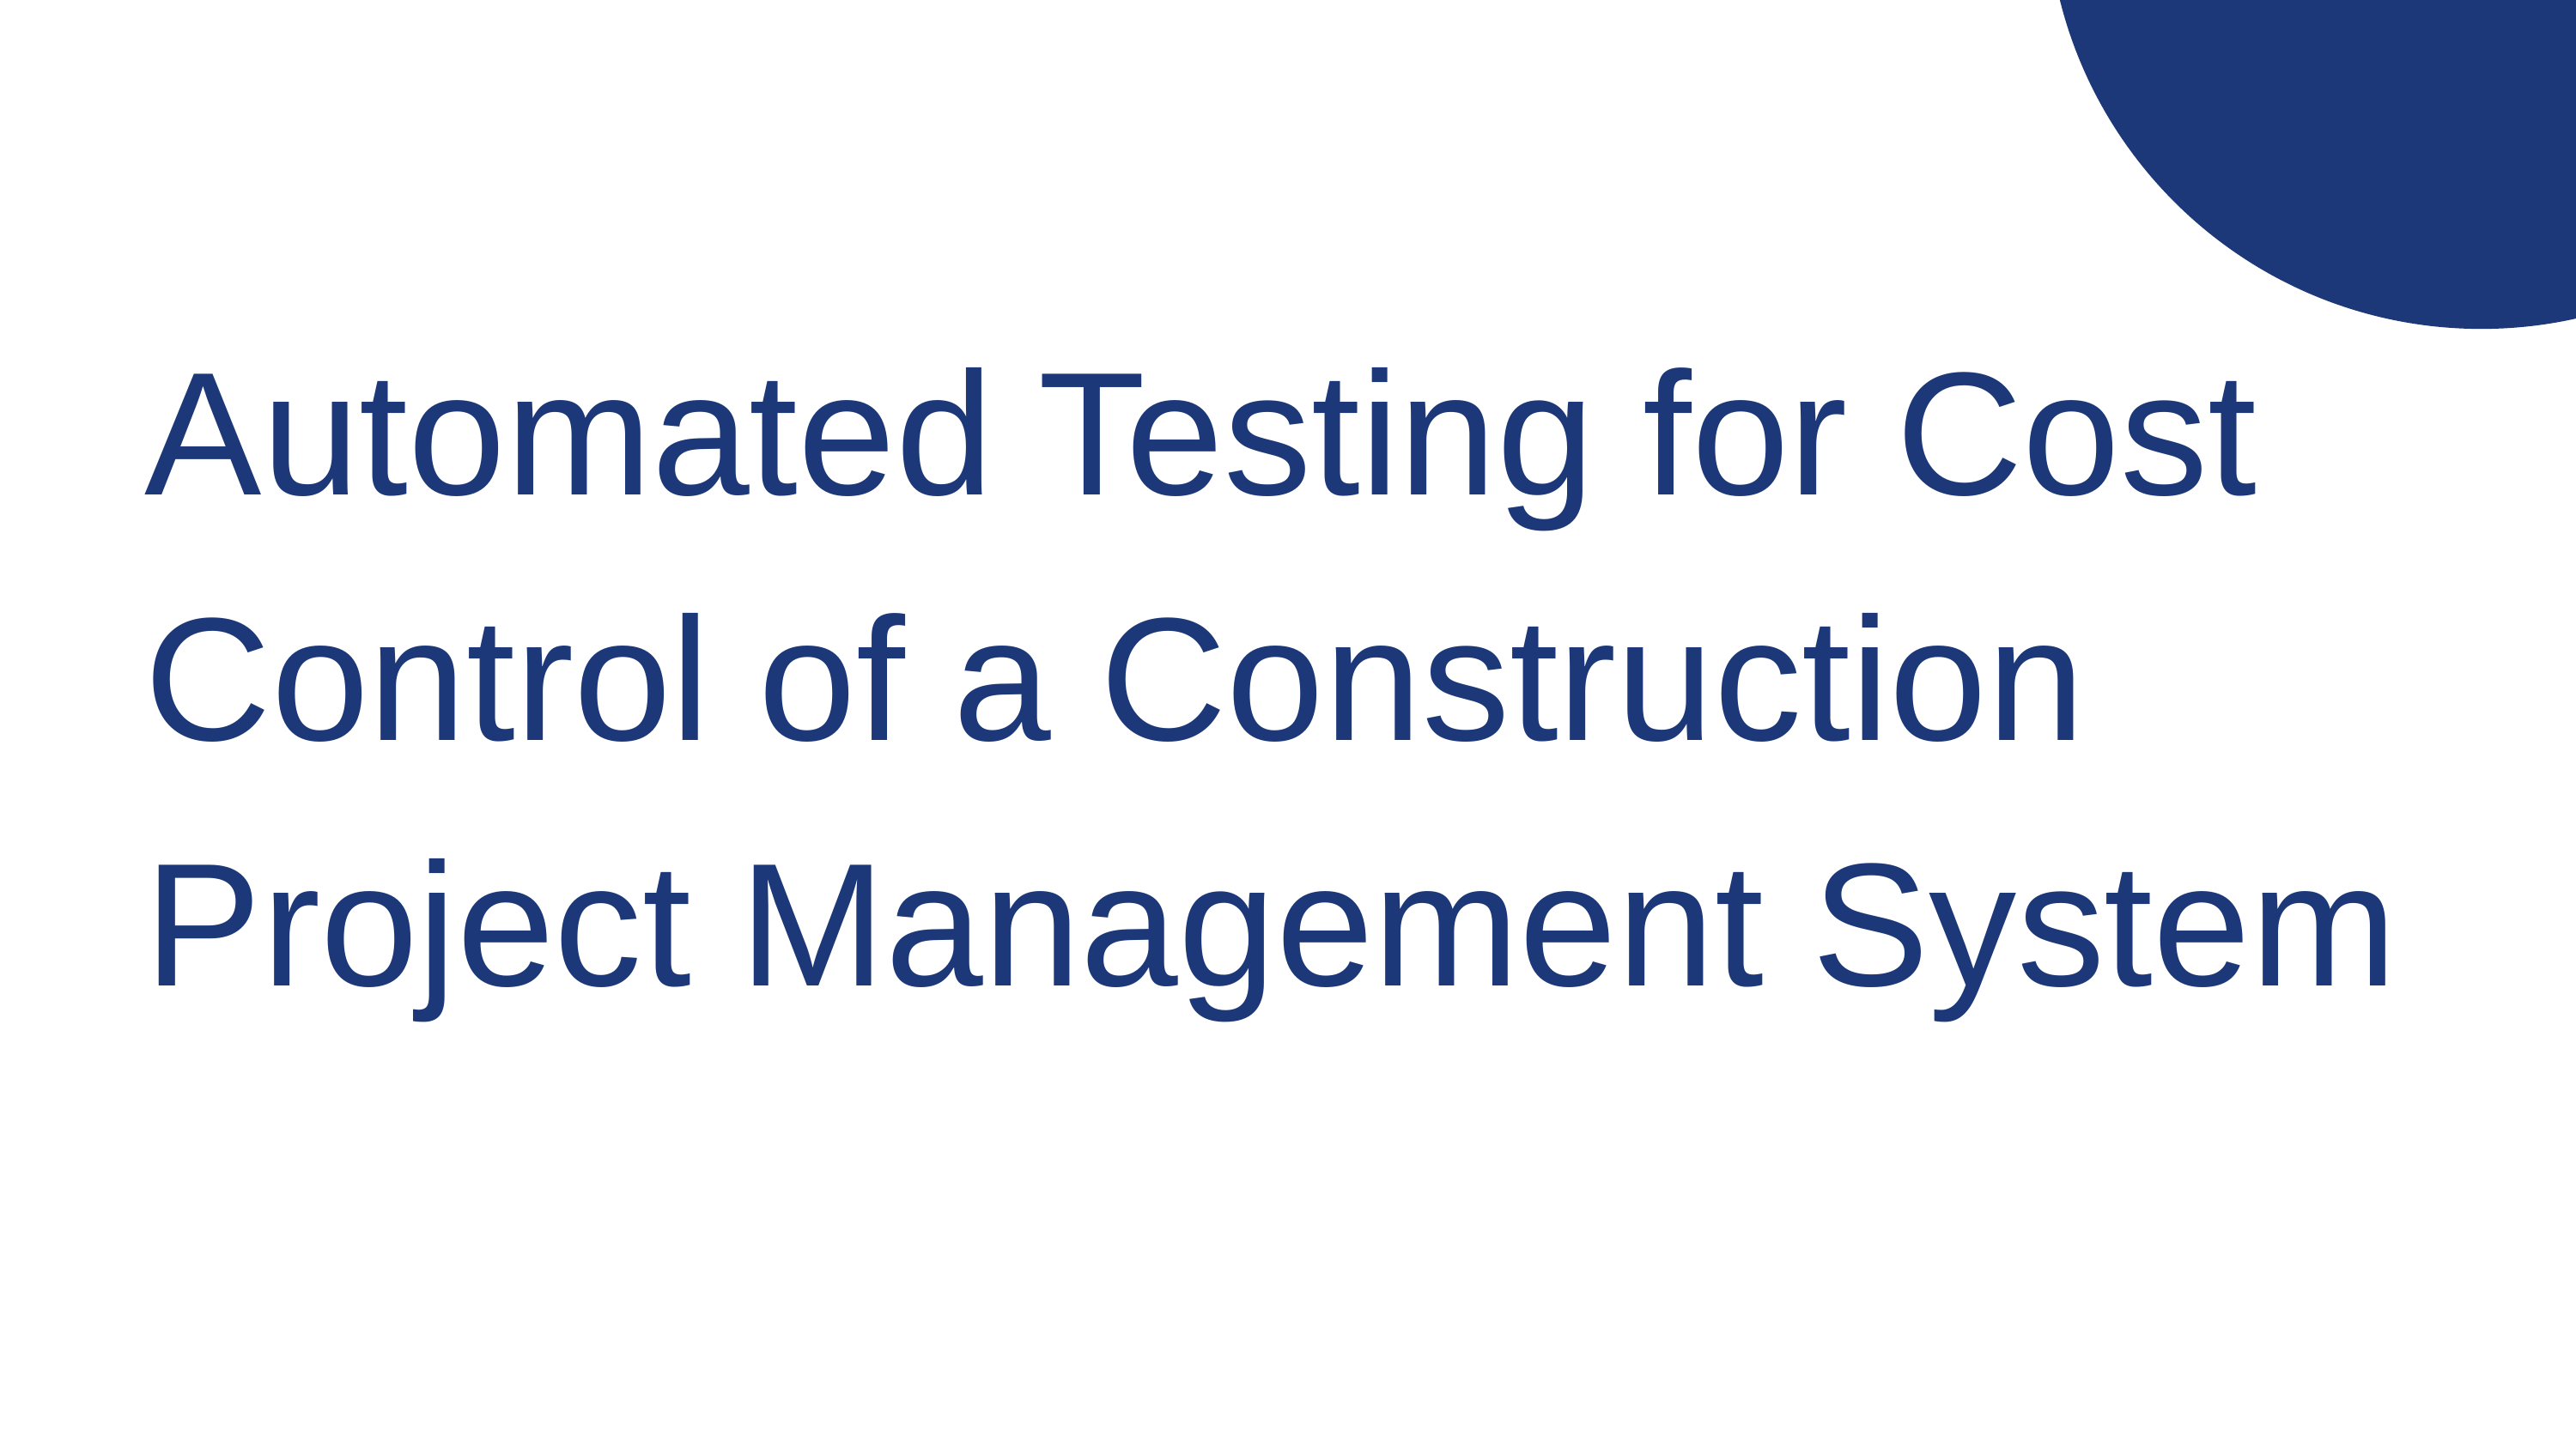

Automated Testing for Cost Control of a Construction Project Management System